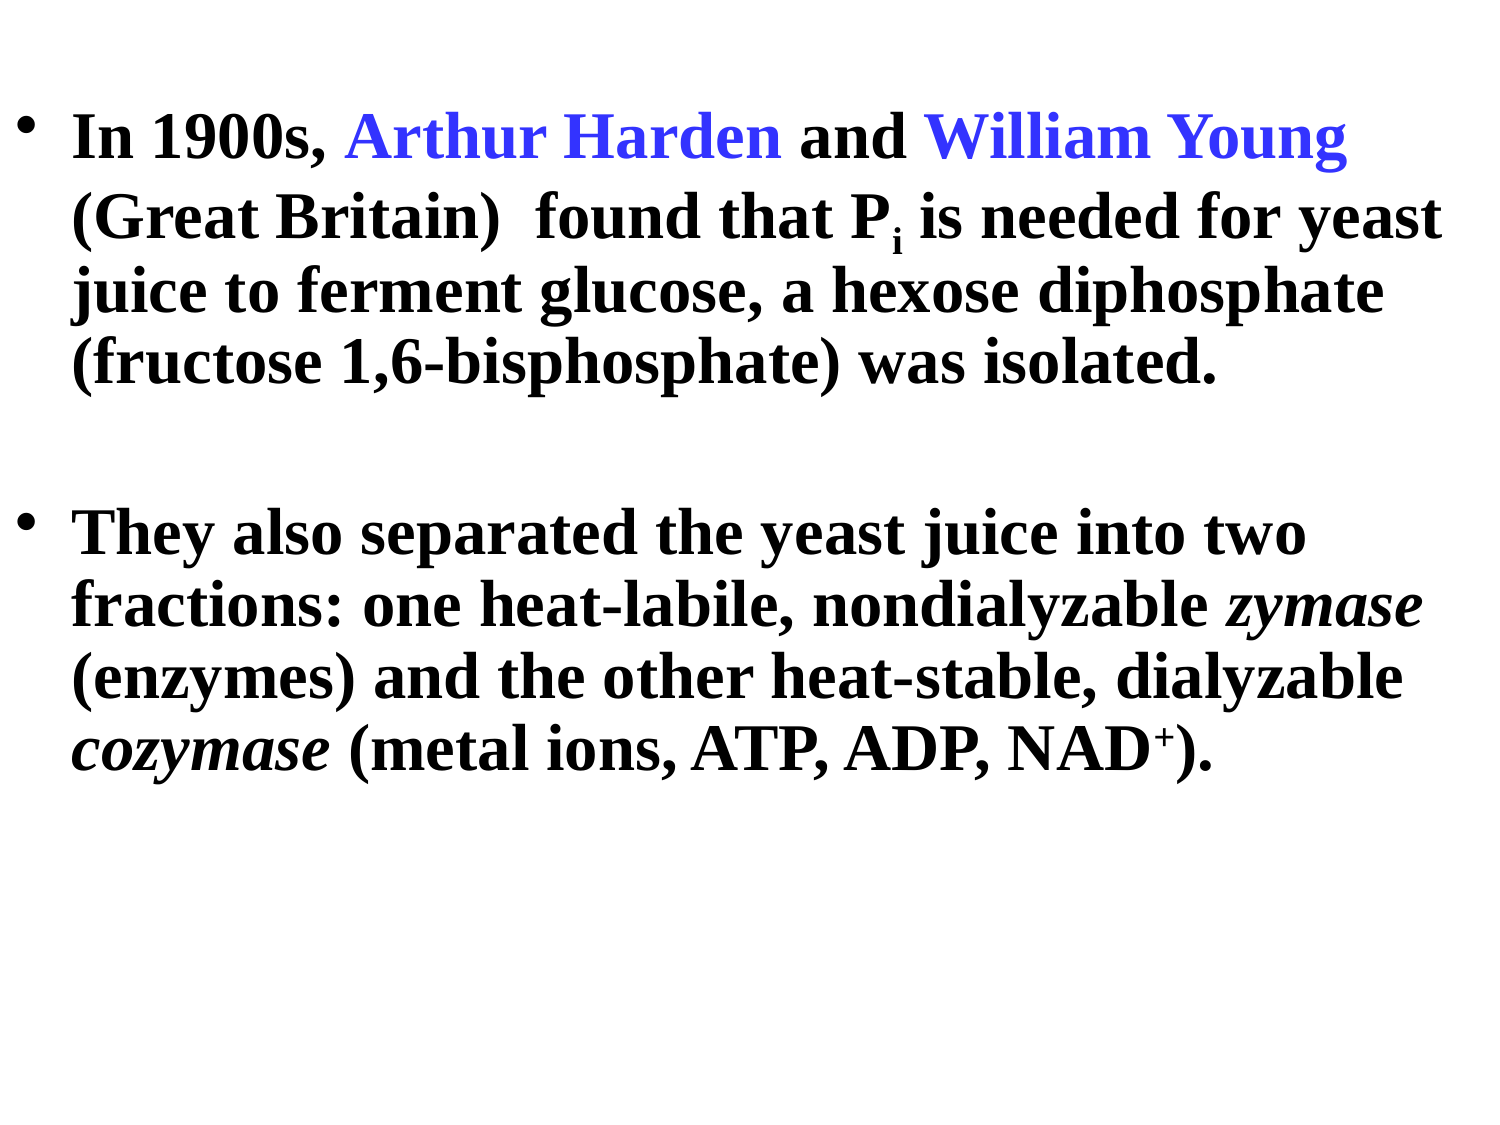

In 1900s, Arthur Harden and William Young (Great Britain)  found that Pi is needed for yeast juice to ferment glucose, a hexose diphosphate (fructose 1,6-bisphosphate) was isolated.

They also separated the yeast juice into two fractions: one heat-labile, nondialyzable zymase (enzymes) and the other heat-stable, dialyzable cozymase (metal ions, ATP, ADP, NAD+).

#